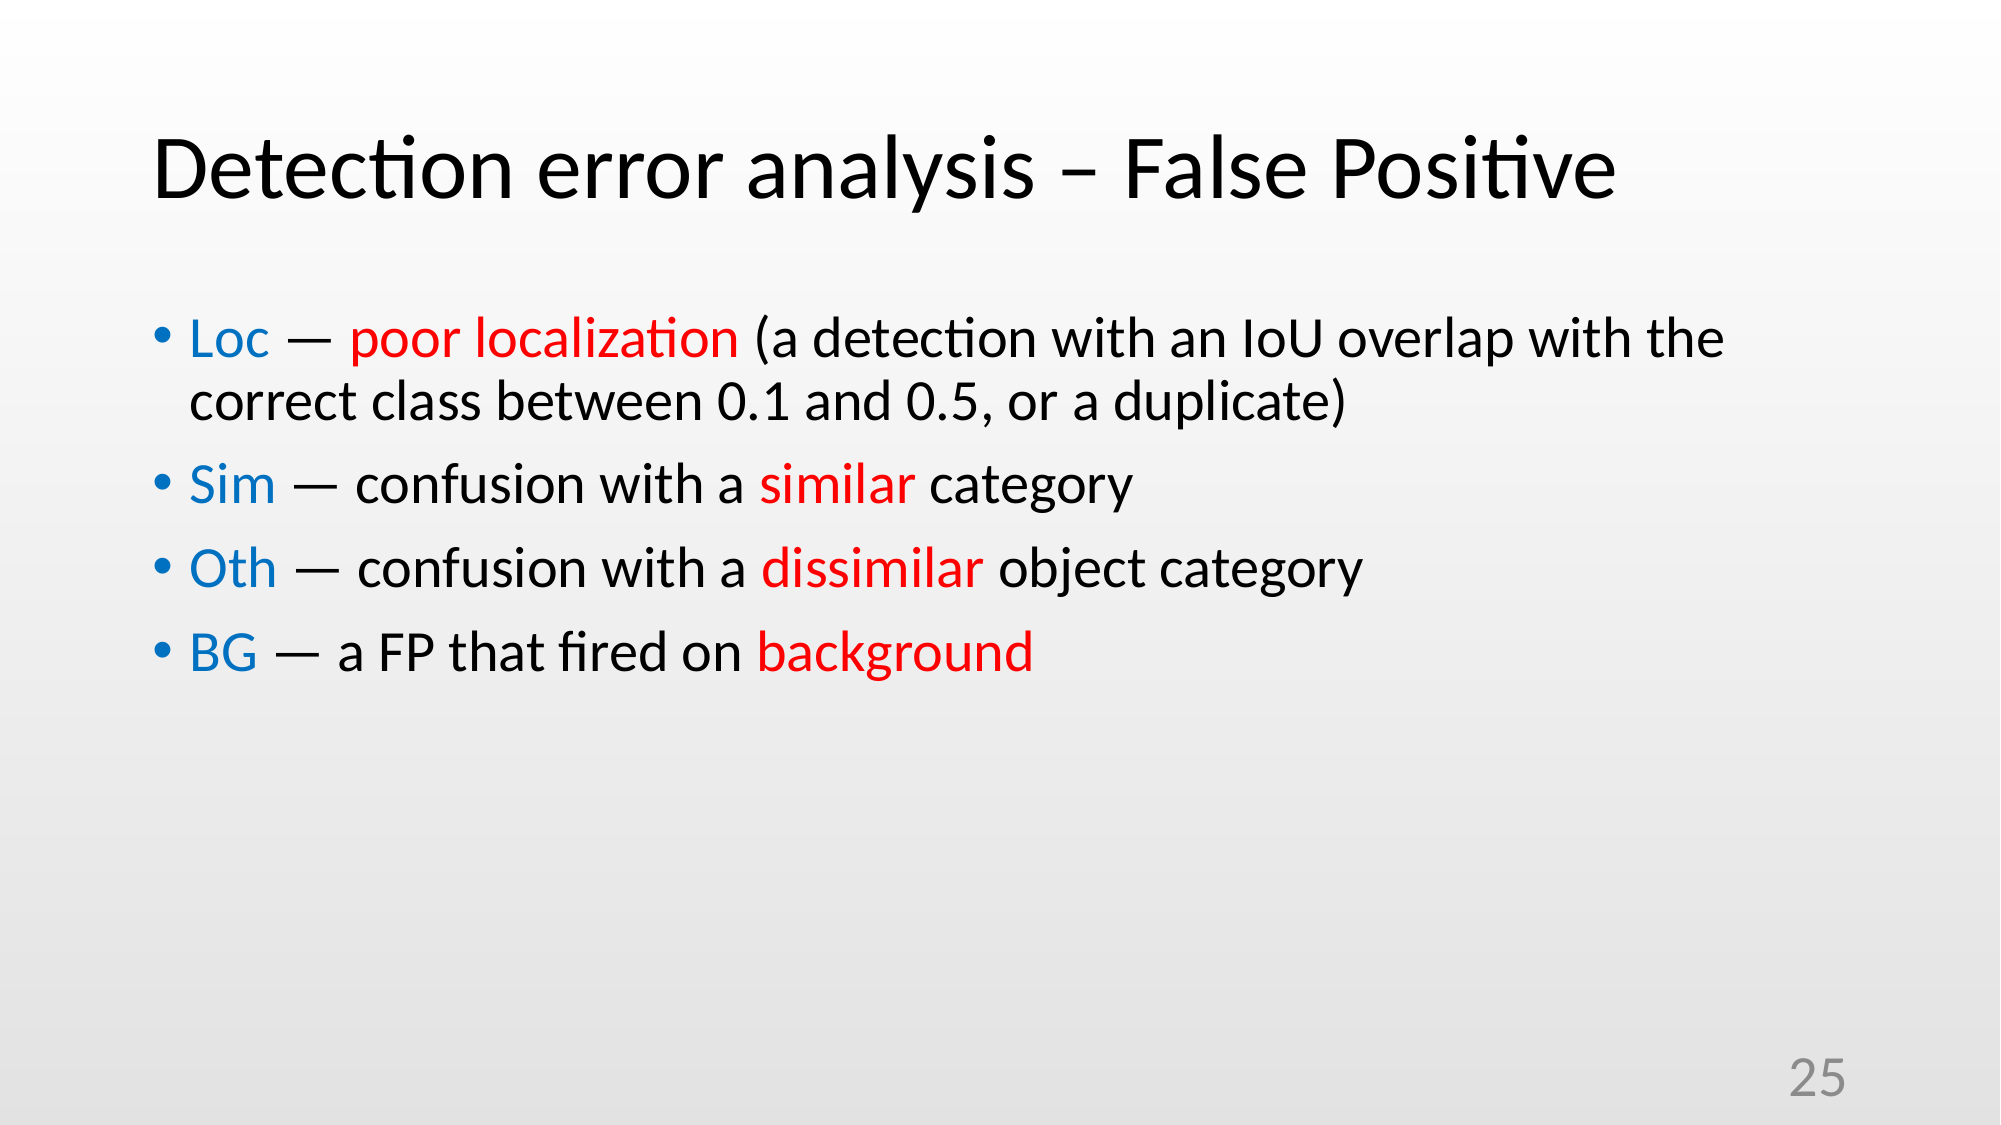

# Detection error analysis – False Positive
Loc — poor localization (a detection with an IoU overlap with the correct class between 0.1 and 0.5, or a duplicate)
Sim — confusion with a similar category
Oth — confusion with a dissimilar object category
BG — a FP that fired on background
25